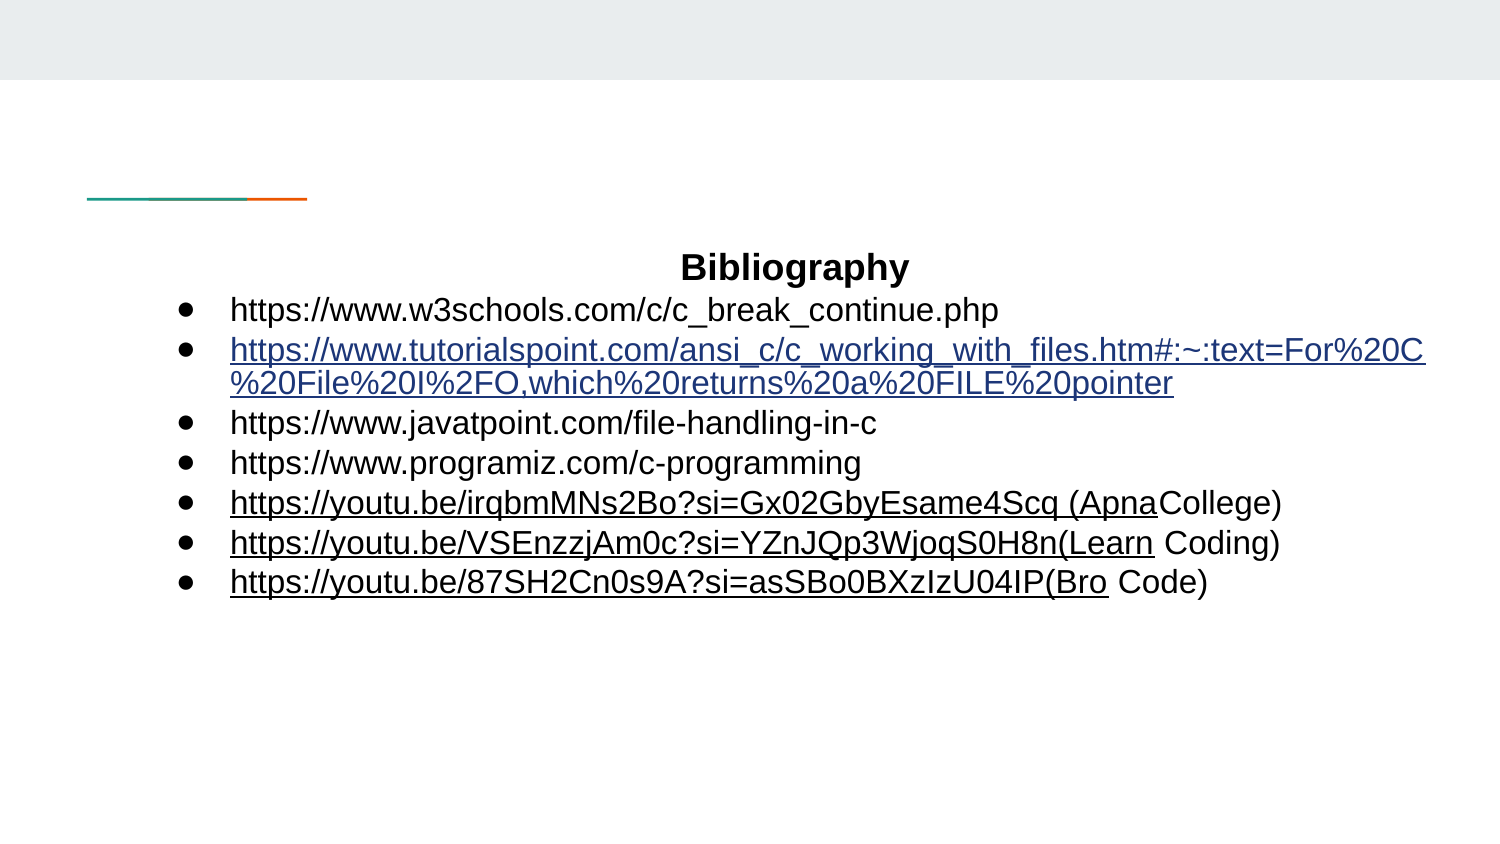

Bibliography
https://www.w3schools.com/c/c_break_continue.php
https://www.tutorialspoint.com/ansi_c/c_working_with_files.htm#:~:text=For%20C%20File%20I%2FO,which%20returns%20a%20FILE%20pointer
https://www.javatpoint.com/file-handling-in-c
https://www.programiz.com/c-programming
https://youtu.be/irqbmMNs2Bo?si=Gx02GbyEsame4Scq (ApnaCollege)
https://youtu.be/VSEnzzjAm0c?si=YZnJQp3WjoqS0H8n(Learn Coding)
https://youtu.be/87SH2Cn0s9A?si=asSBo0BXzIzU04IP(Bro Code)